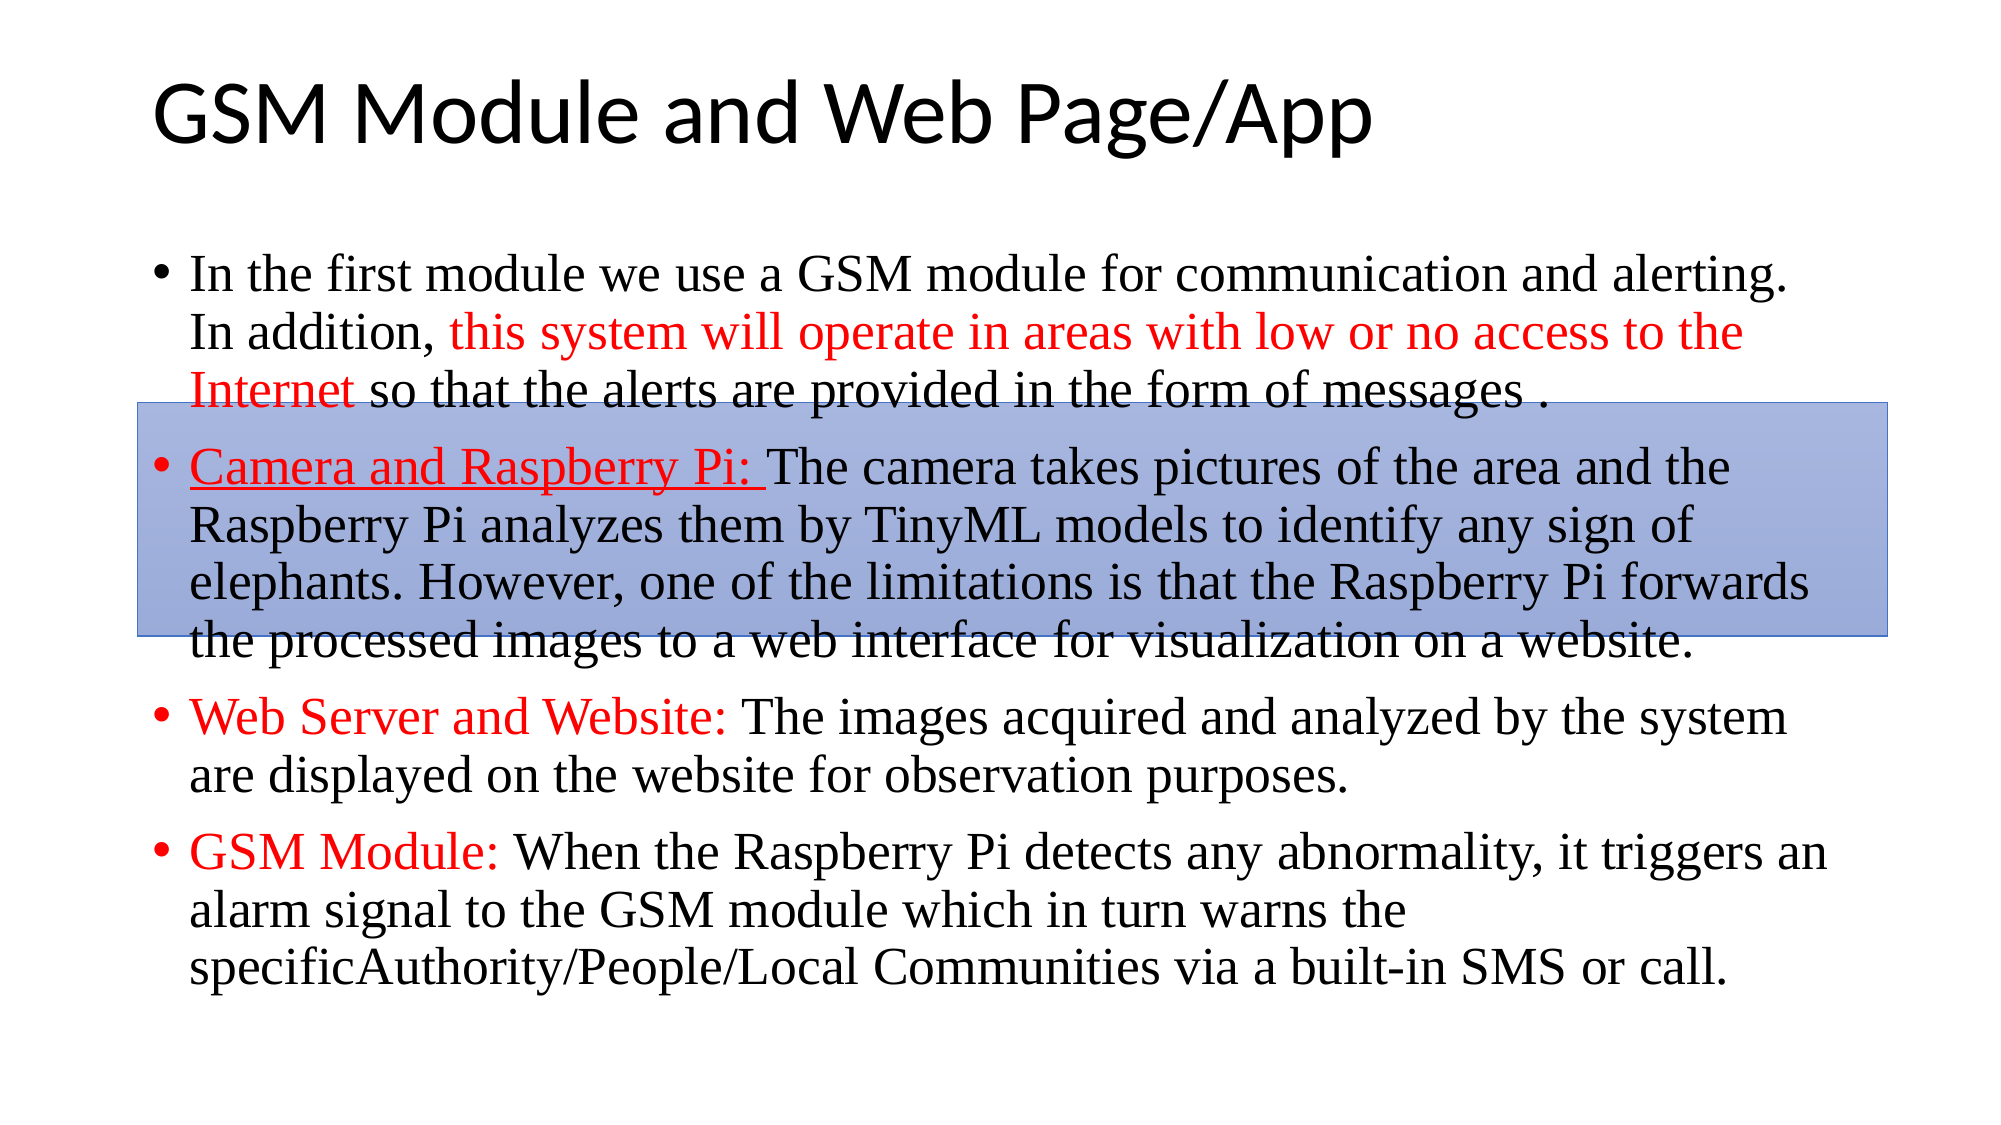

# GSM Module and Web Page/App
In the first module we use a GSM module for communication and alerting. In addition, this system will operate in areas with low or no access to the Internet so that the alerts are provided in the form of messages .
Camera and Raspberry Pi: The camera takes pictures of the area and the Raspberry Pi analyzes them by TinyML models to identify any sign of elephants. However, one of the limitations is that the Raspberry Pi forwards the processed images to a web interface for visualization on a website.
Web Server and Website: The images acquired and analyzed by the system are displayed on the website for observation purposes.
GSM Module: When the Raspberry Pi detects any abnormality, it triggers an alarm signal to the GSM module which in turn warns the specificAuthority/People/Local Communities via a built-in SMS or call.